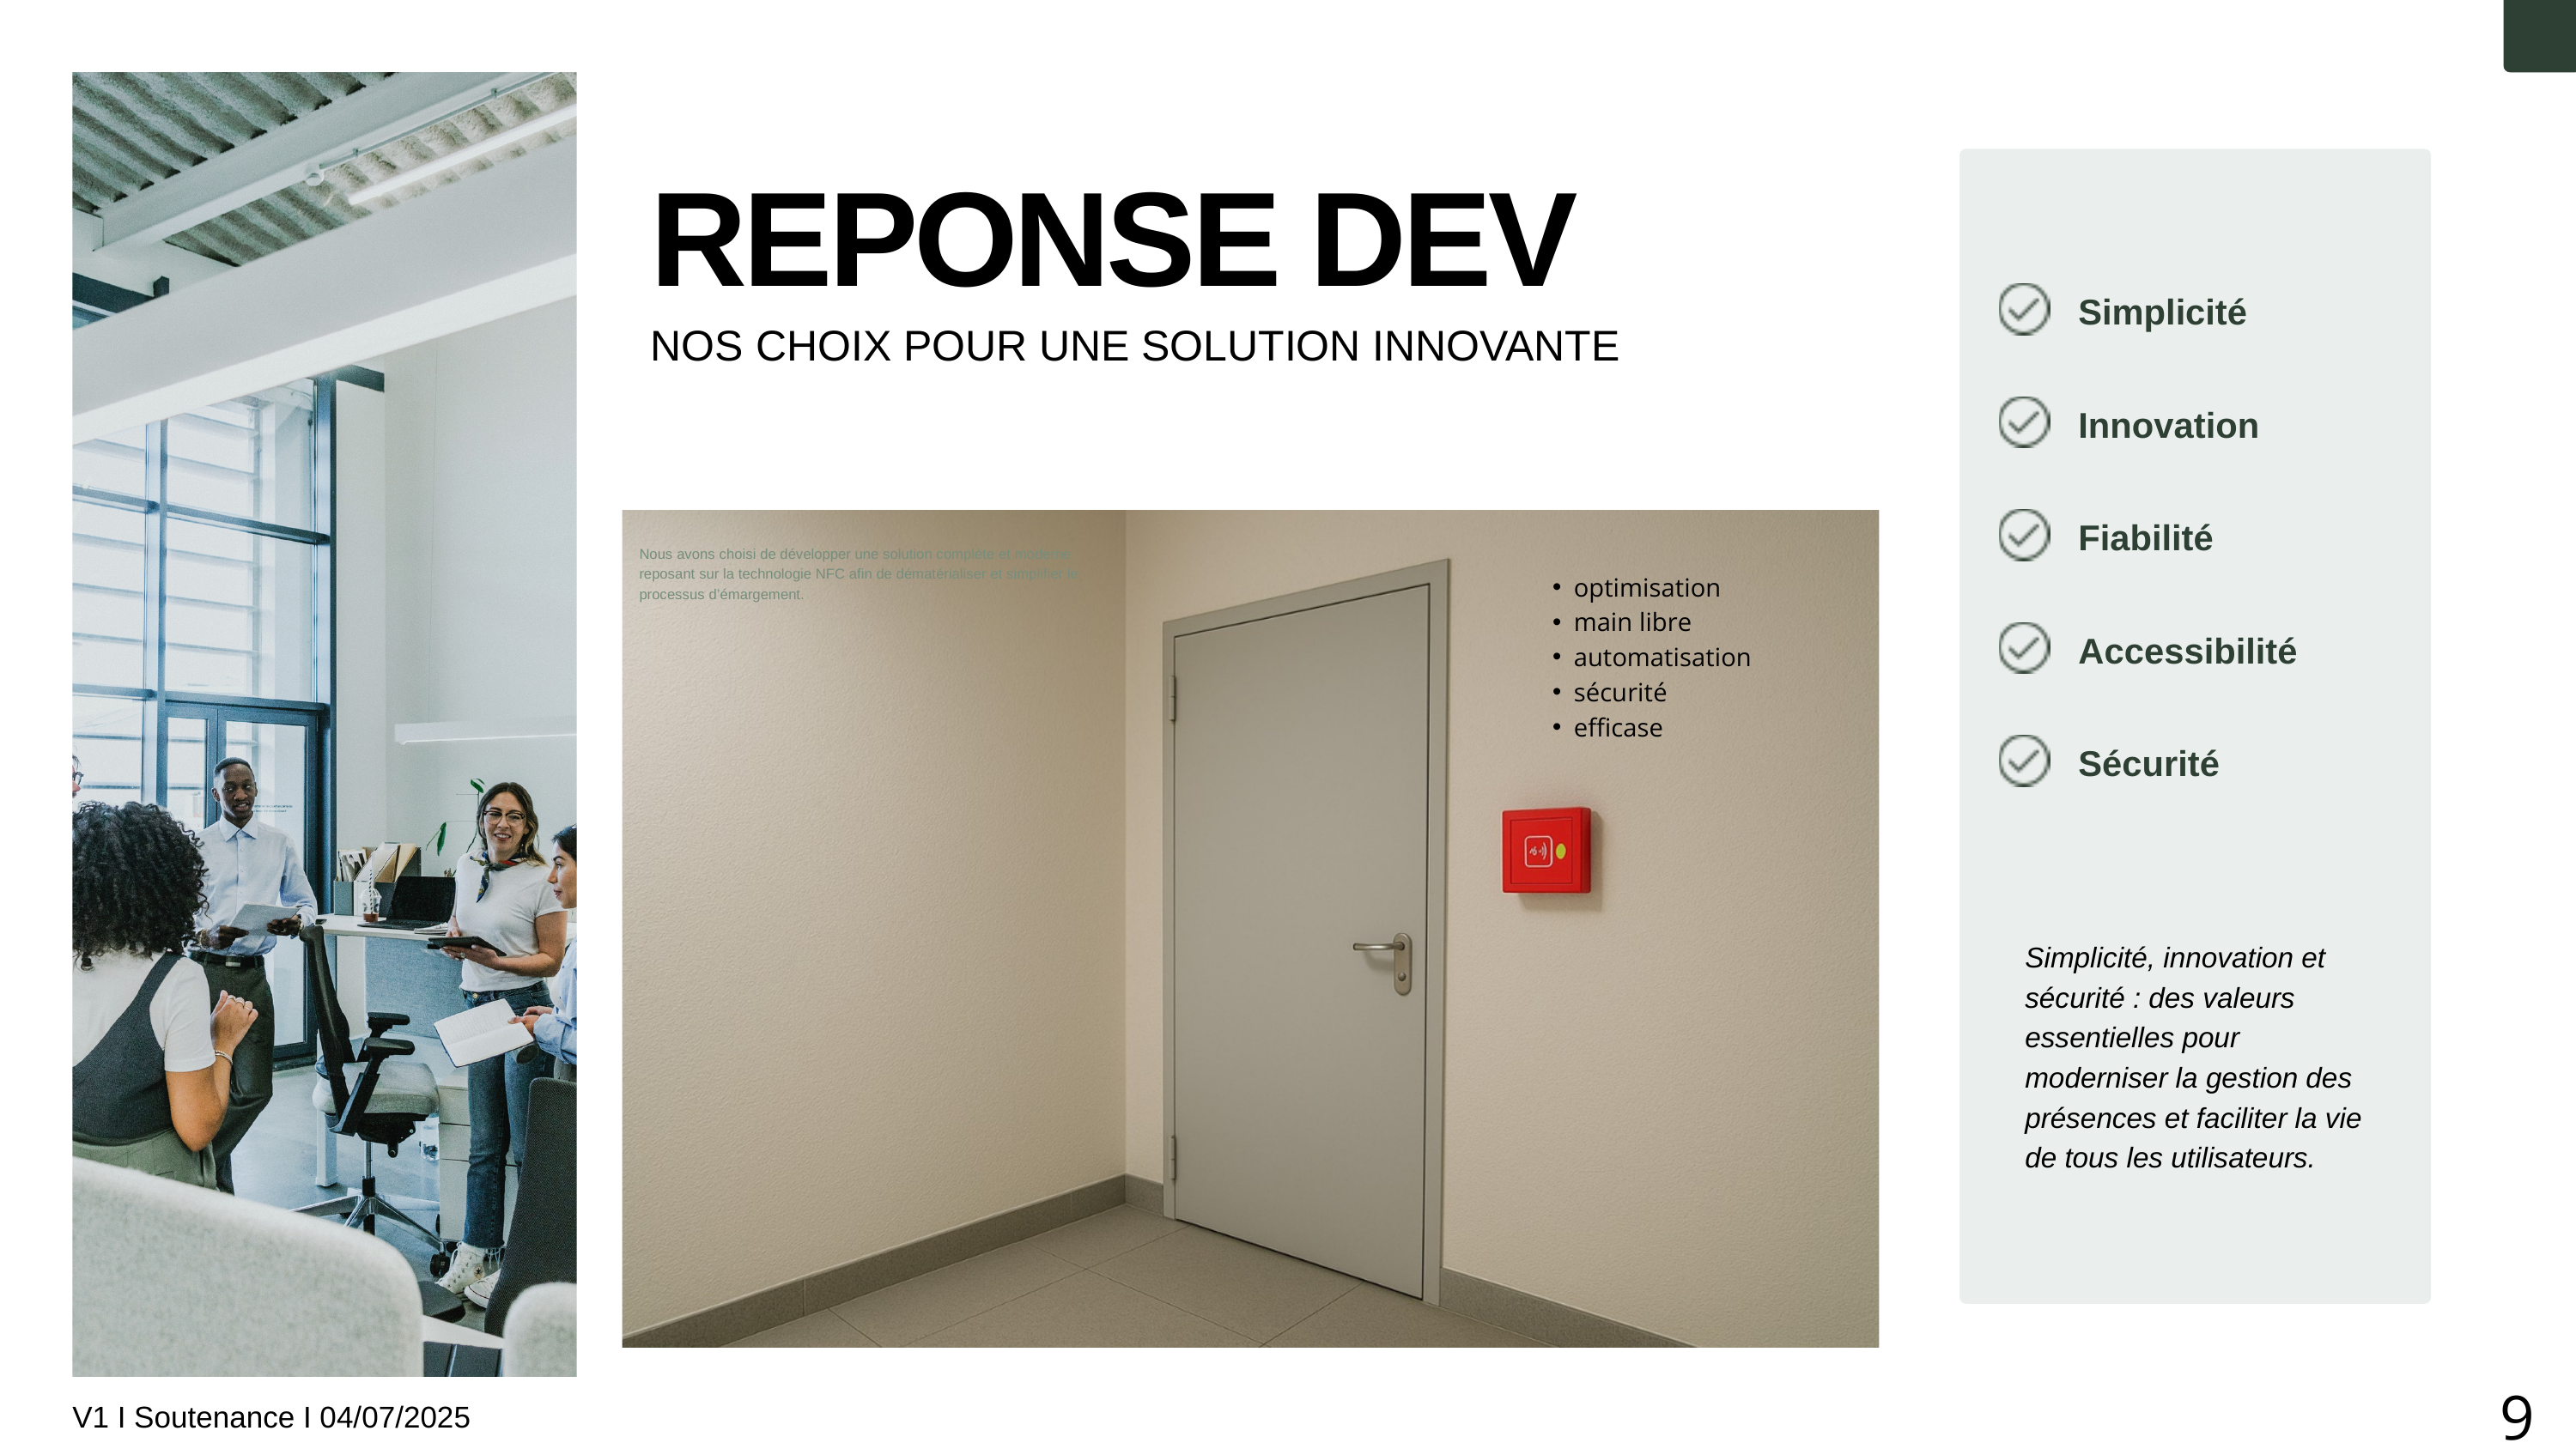

REPONSE DEV

Simplicité
NOS CHOIX POUR UNE SOLUTION INNOVANTE

Innovation

Fiabilité

Nous avons choisi de développer une solution complète et moderne reposant sur la technologie NFC afin de dématérialiser et simplifier le processus d’émargement.
optimisation
main libre
automatisation
sécurité
efficase

Accessibilité

Sécurité
Simplicité, innovation et sécurité : des valeurs essentielles pour moderniser la gestion des présences et faciliter la vie de tous les utilisateurs.
9
V1 I Soutenance I 04/07/2025